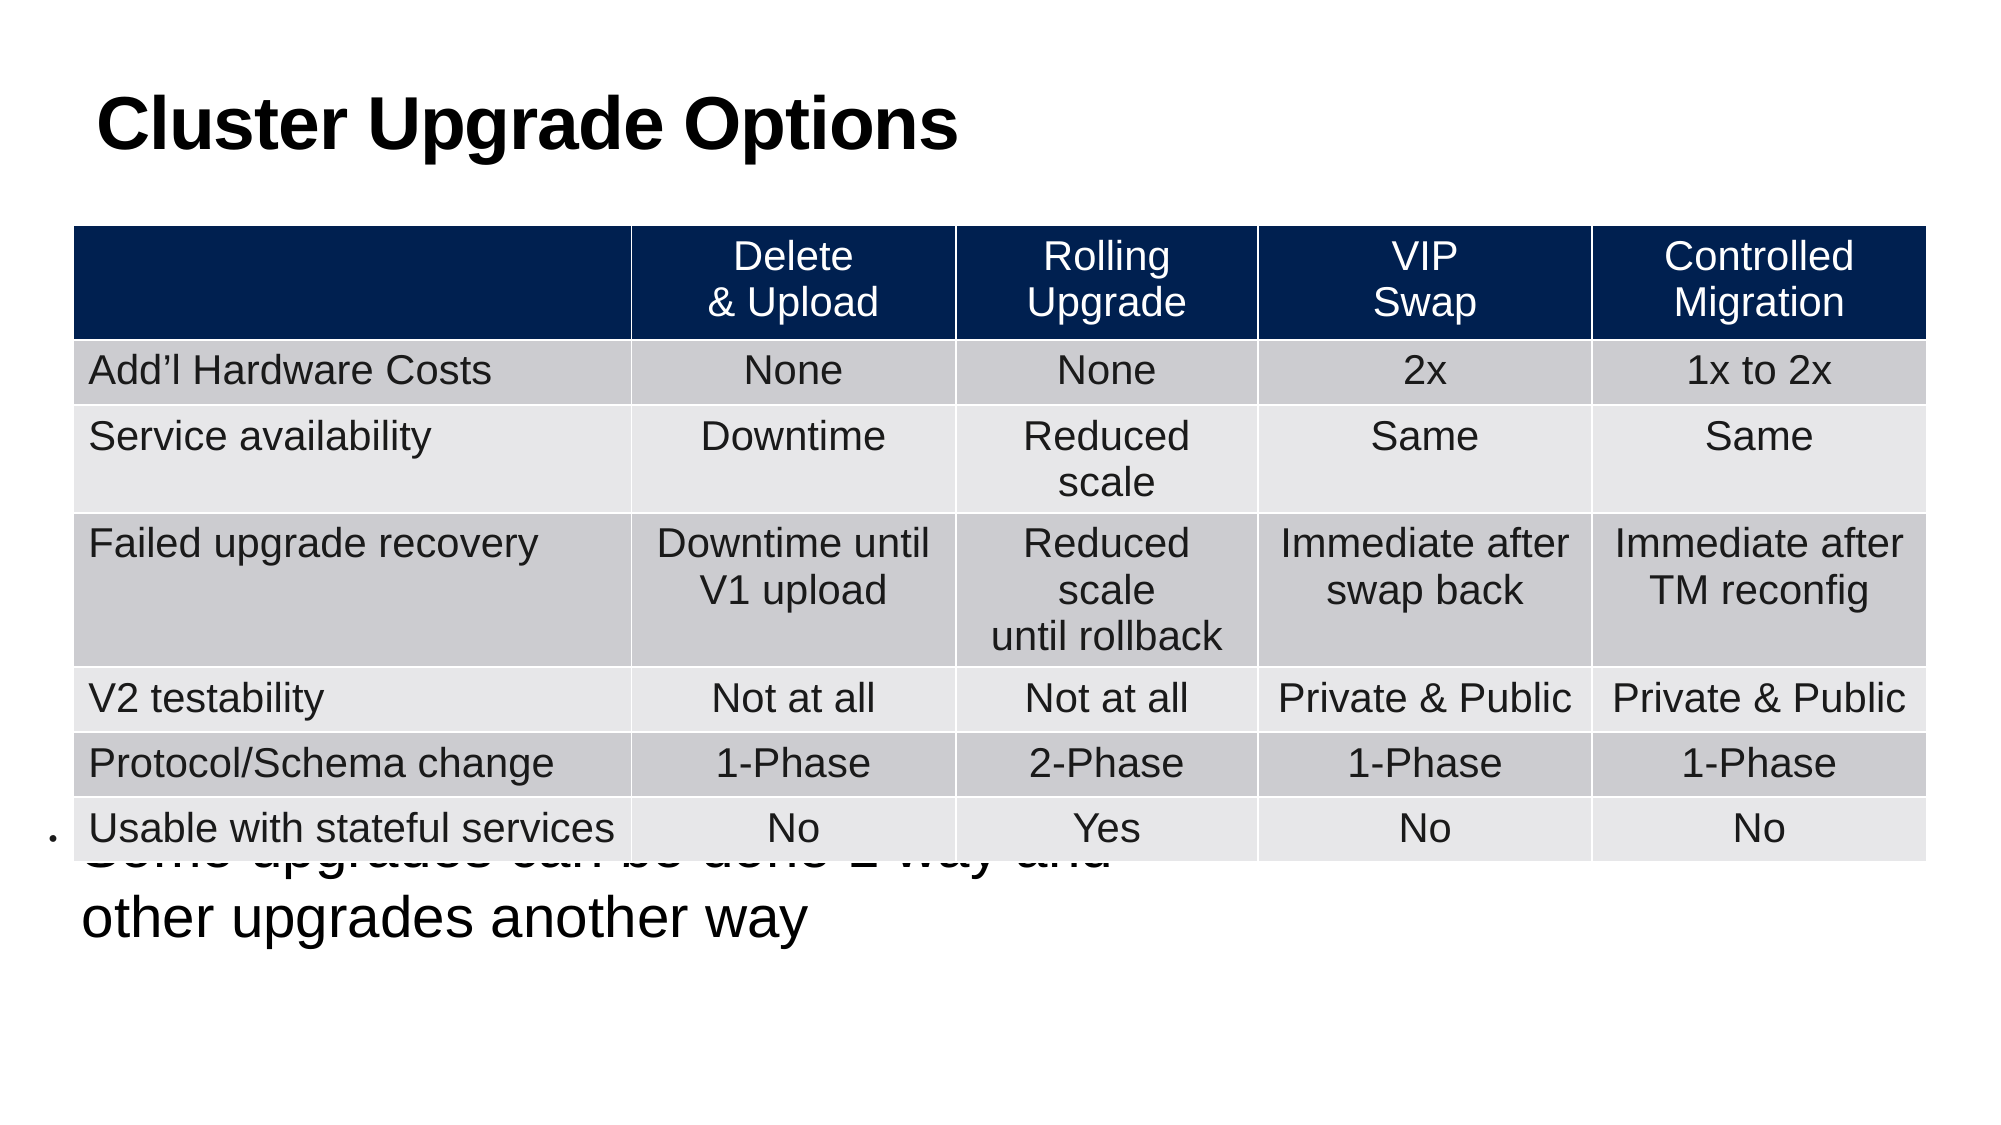

# Cluster Upgrade Options
|  | Delete & Upload | Rolling Upgrade | VIP Swap | Controlled Migration |
| --- | --- | --- | --- | --- |
| Add’l Hardware Costs | None | None | 2x | 1x to 2x |
| Service availability | Downtime | Reduced scale | Same | Same |
| Failed upgrade recovery | Downtime until V1 upload | Reduced scale until rollback | Immediate after swap back | Immediate after TM reconfig |
| V2 testability | Not at all | Not at all | Private & Public | Private & Public |
| Protocol/Schema change | 1-Phase | 2-Phase | 1-Phase | 1-Phase |
| Usable with stateful services | No | Yes | No | No |
Some upgrades can be done 1 way and
other upgrades another way